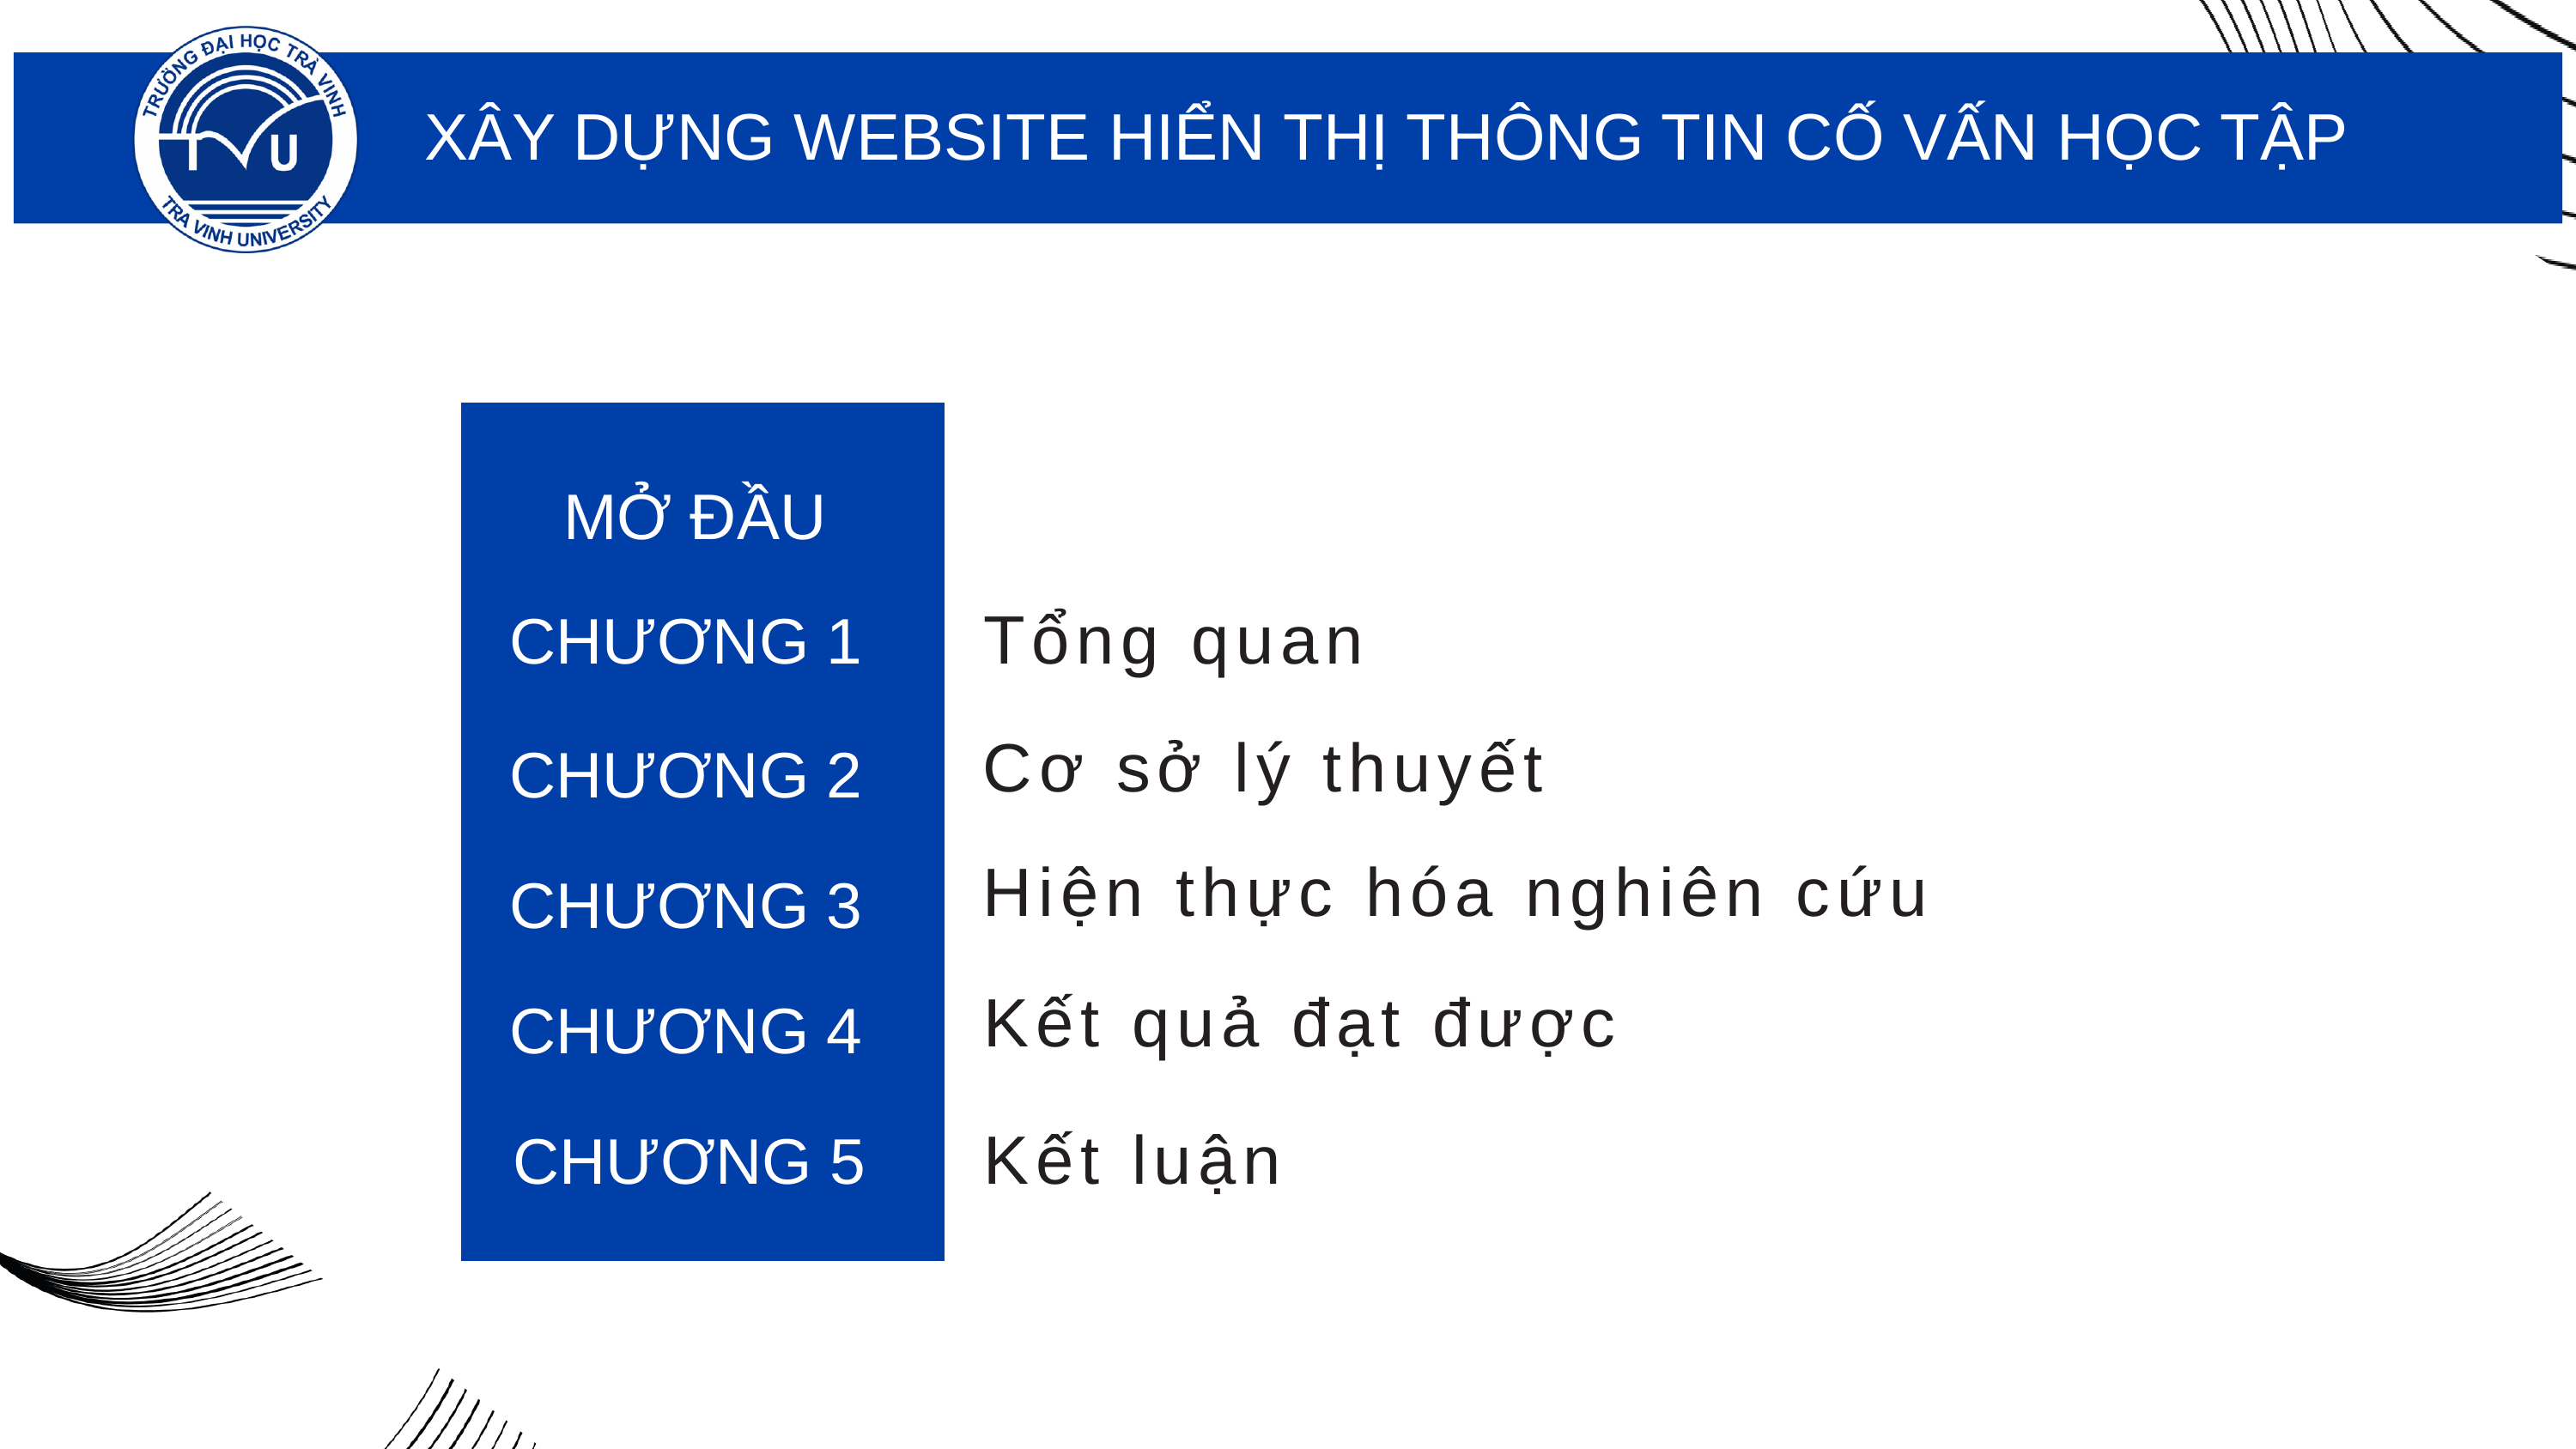

XÂY DỰNG WEBSITE HIỂN THỊ THÔNG TIN CỐ VẤN HỌC TẬP

 MỞ ĐẦU
Tổng quan
CHƯƠNG 1
Cơ sở lý thuyết
CHƯƠNG 2
Hiện thực hóa nghiên cứu
CHƯƠNG 3
Kết quả đạt được
CHƯƠNG 4

Kết luận
CHƯƠNG 5